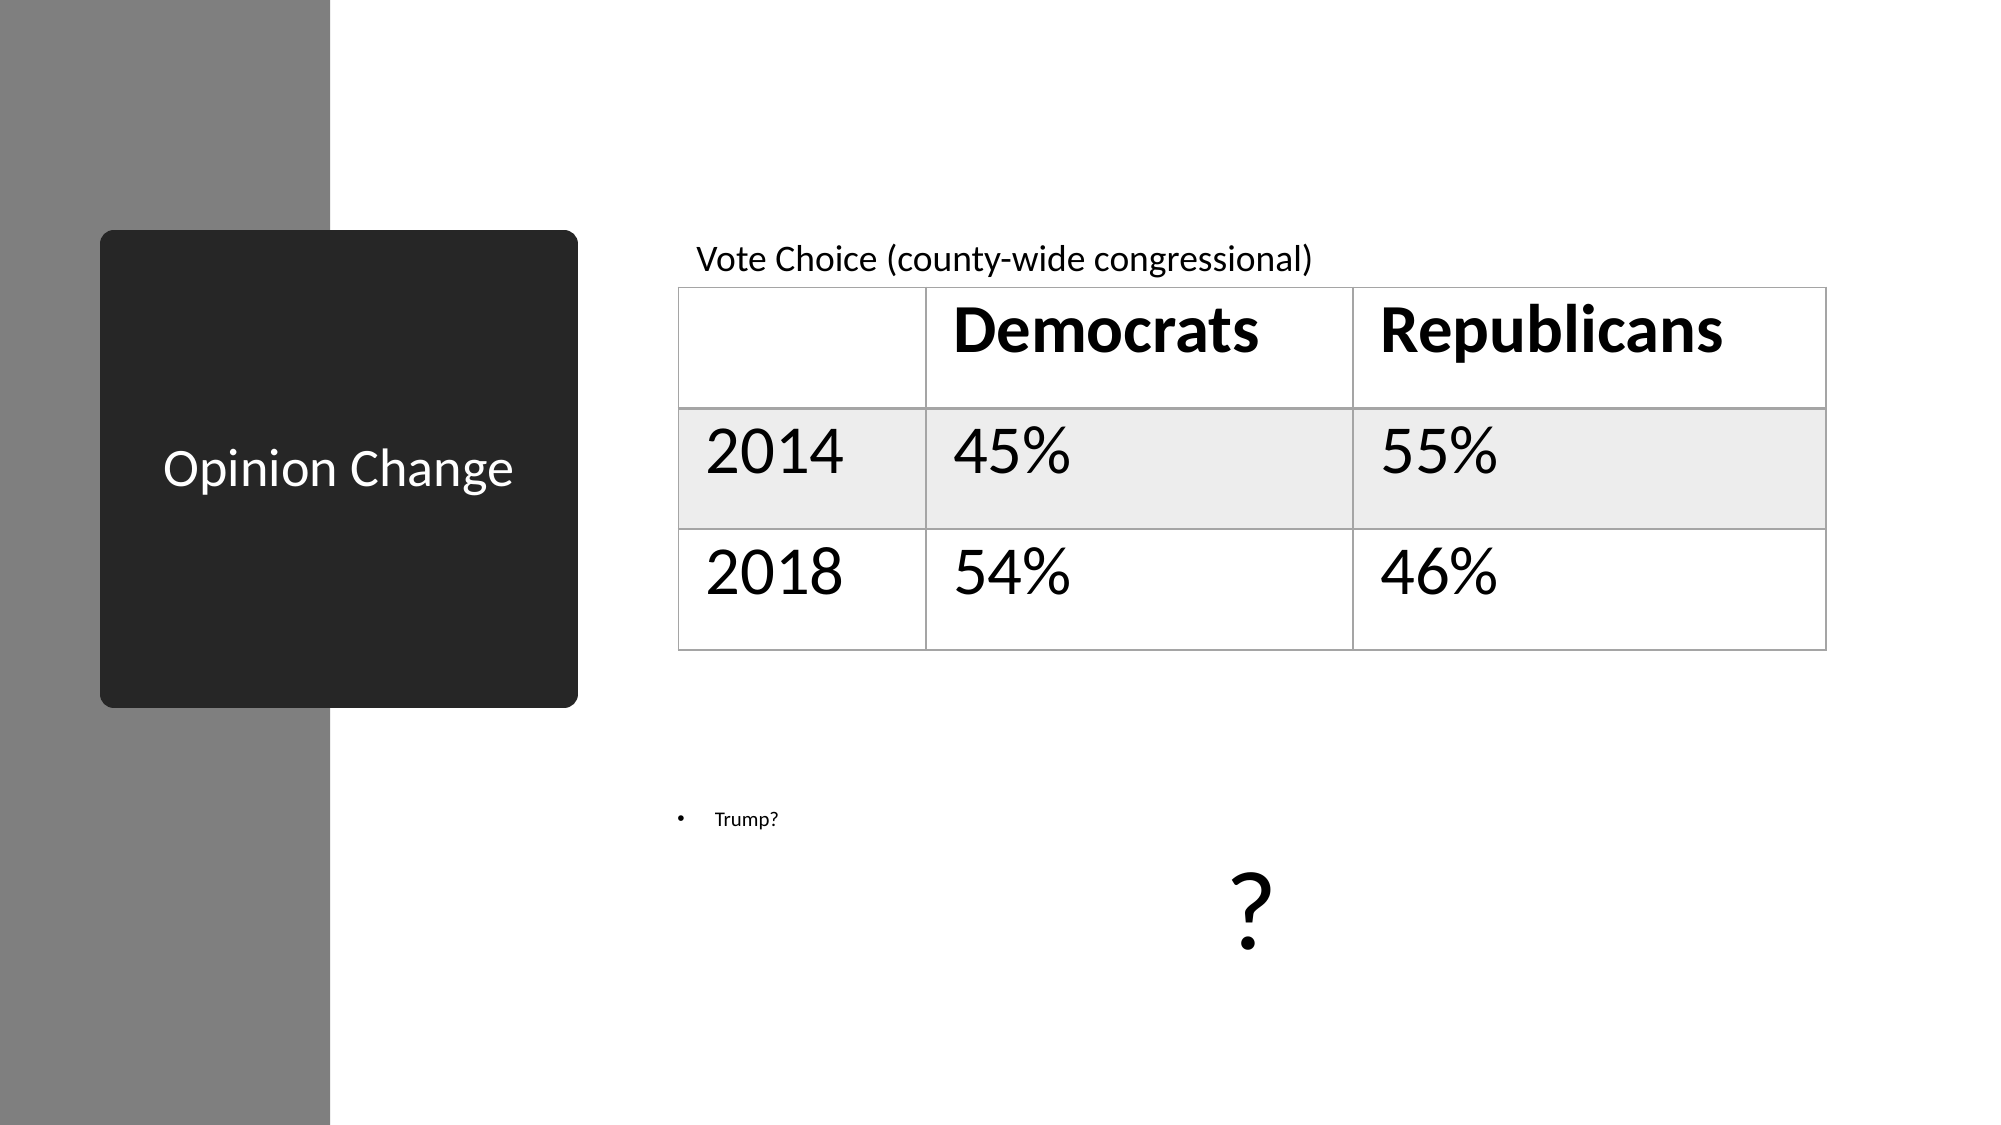

Vote Choice (county-wide congressional)
# Opinion Change
|  | Democrats | Republicans |
| --- | --- | --- |
| 2014 | 45% | 55% |
| 2018 | 54% | 46% |
Trump?
?